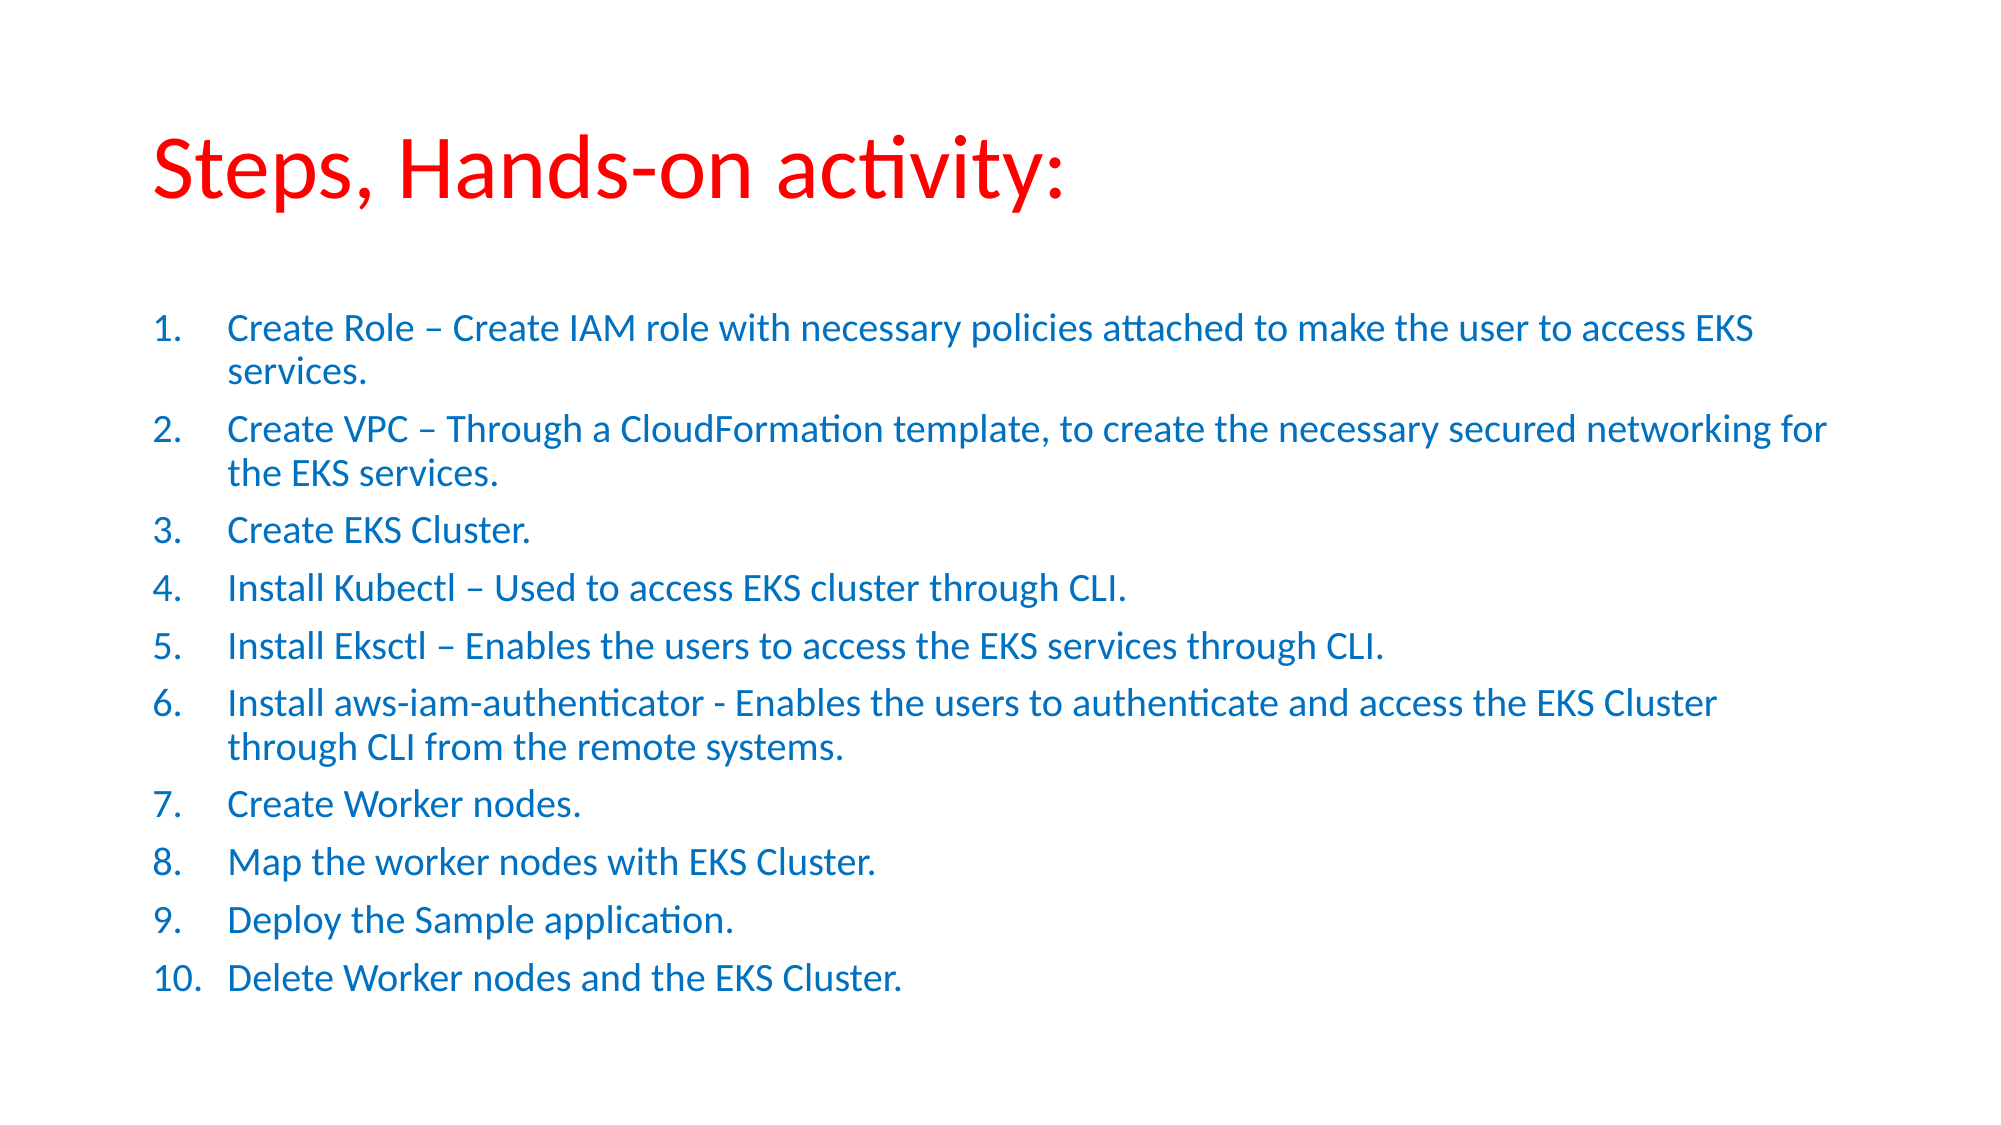

# Steps, Hands-on activity:
Create Role – Create IAM role with necessary policies attached to make the user to access EKS services.
Create VPC – Through a CloudFormation template, to create the necessary secured networking for the EKS services.
Create EKS Cluster.
Install Kubectl – Used to access EKS cluster through CLI.
Install Eksctl – Enables the users to access the EKS services through CLI.
Install aws-iam-authenticator - Enables the users to authenticate and access the EKS Cluster through CLI from the remote systems.
Create Worker nodes.
Map the worker nodes with EKS Cluster.
Deploy the Sample application.
Delete Worker nodes and the EKS Cluster.